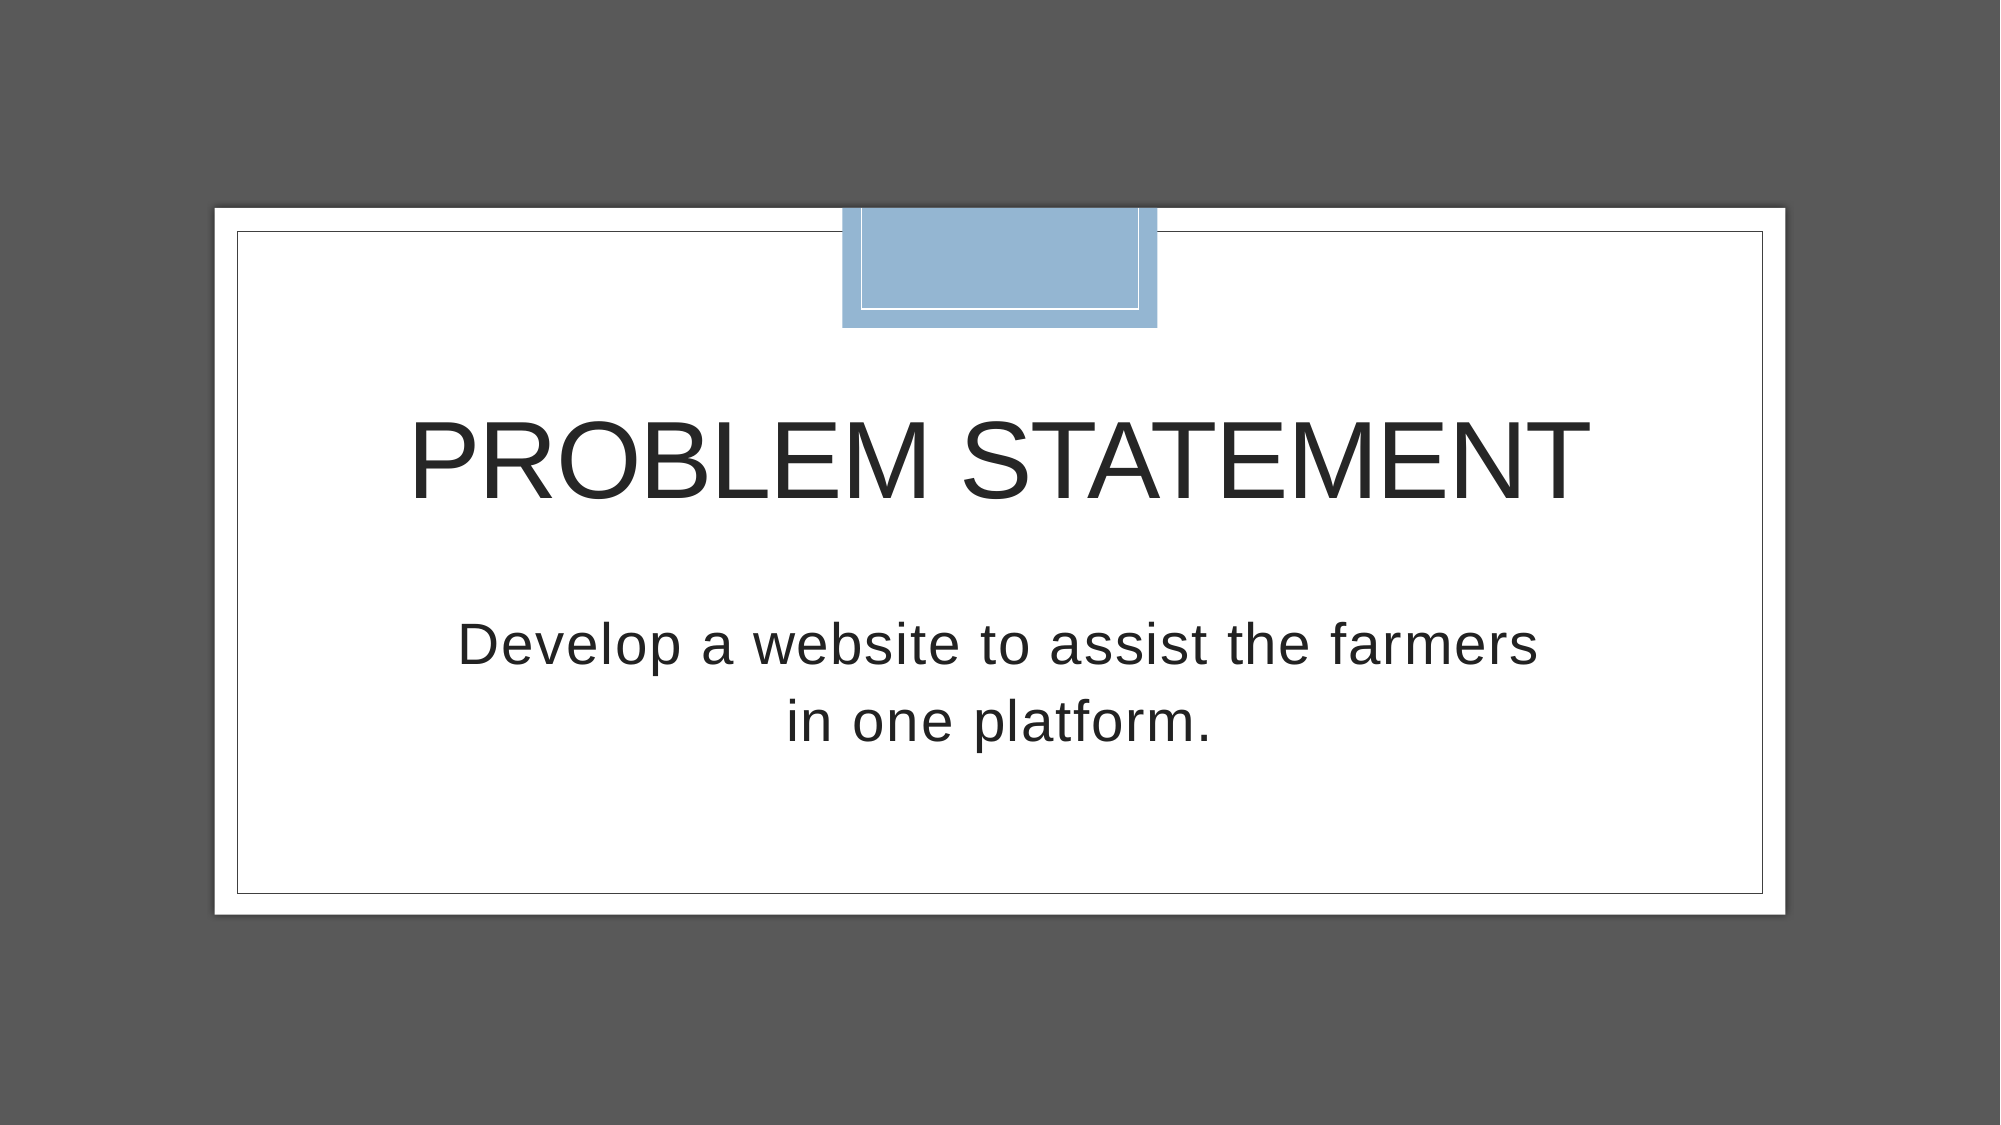

# Problem Statement
Develop a website to assist the farmers in one platform.